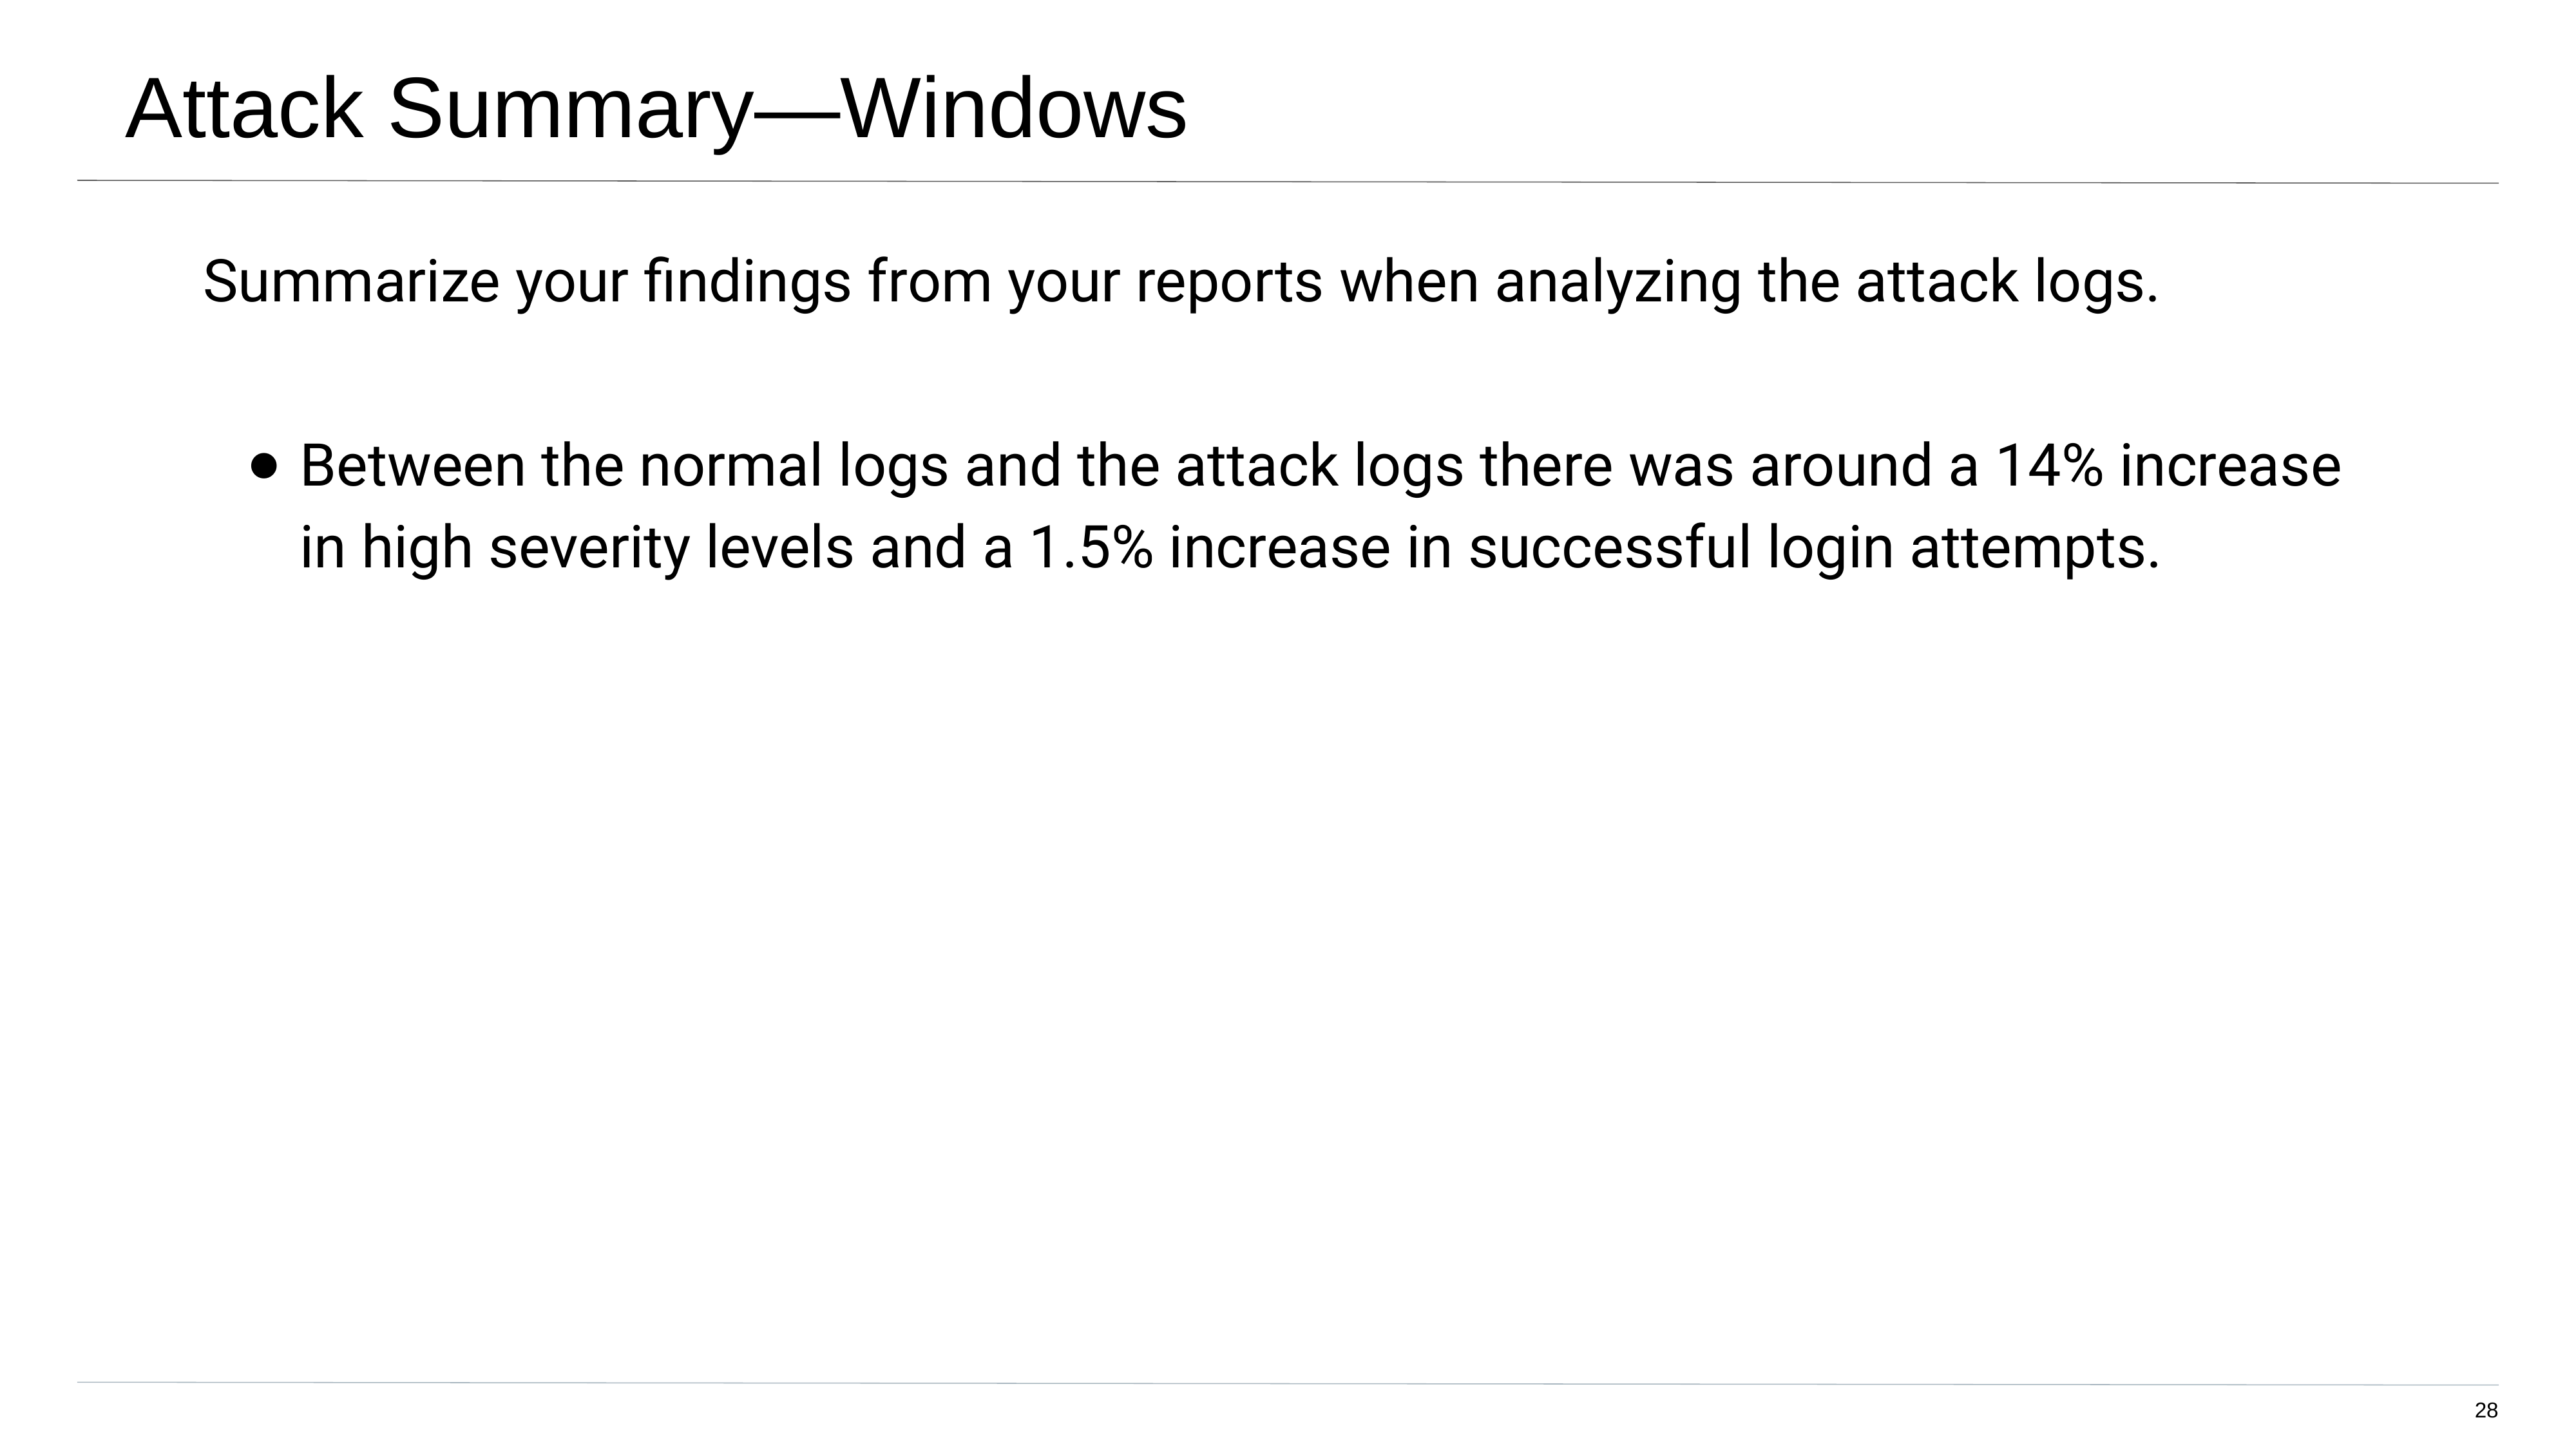

# Attack Summary—Windows
Summarize your findings from your reports when analyzing the attack logs.

Between the normal logs and the attack logs there was around a 14% increase in high severity levels and a 1.5% increase in successful login attempts.

28